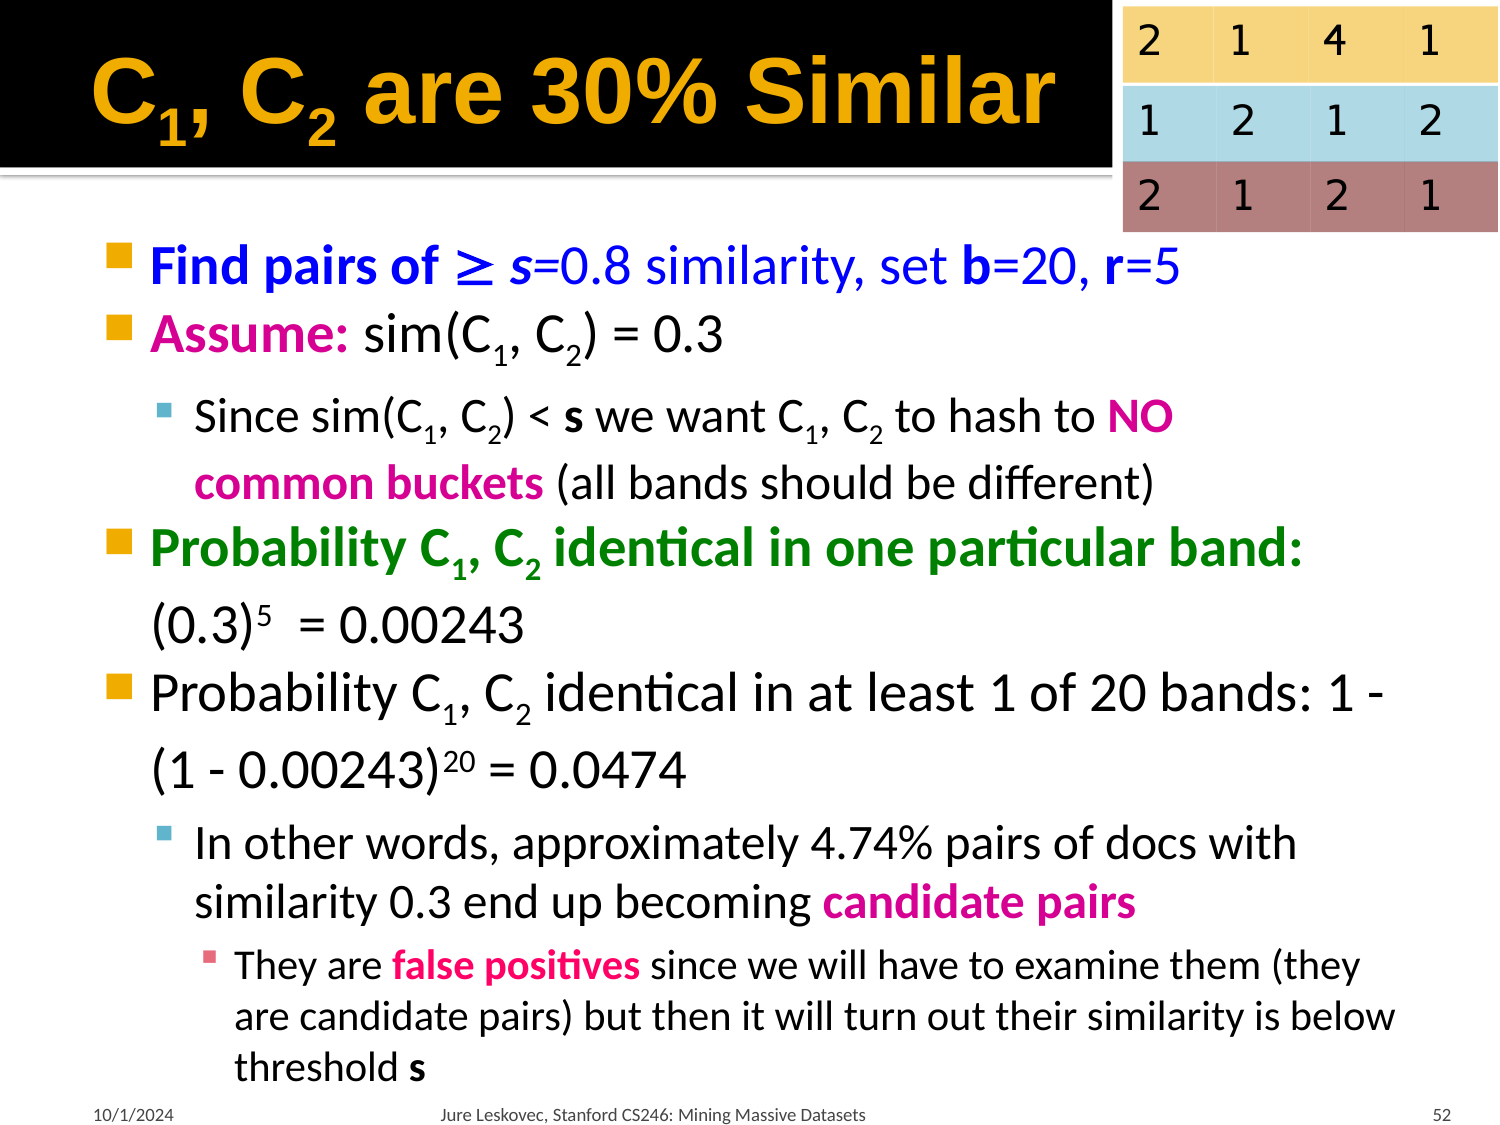

2
1

4

1

1

2

1

2

2

1

2

1

# C1, C2 are 30% Similar
Find pairs of ≥ s=0.8 similarity, set b=20, r=5
Assume: sim(C1, C2) = 0.3
Since sim(C1, C2) < s we want C1, C2 to hash to NO
common buckets (all bands should be different)
Probability C1, C2 identical in one particular band: (0.3)5  = 0.00243
Probability C1, C2 identical in at least 1 of 20 bands: 1 - (1 - 0.00243)20 = 0.0474
In other words, approximately 4.74% pairs of docs with similarity 0.3 end up becoming candidate pairs
They are false positives since we will have to examine them (they are candidate pairs) but then it will turn out their similarity is below threshold s
10/1/2024
Jure Leskovec, Stanford CS246: Mining Massive Datasets
52